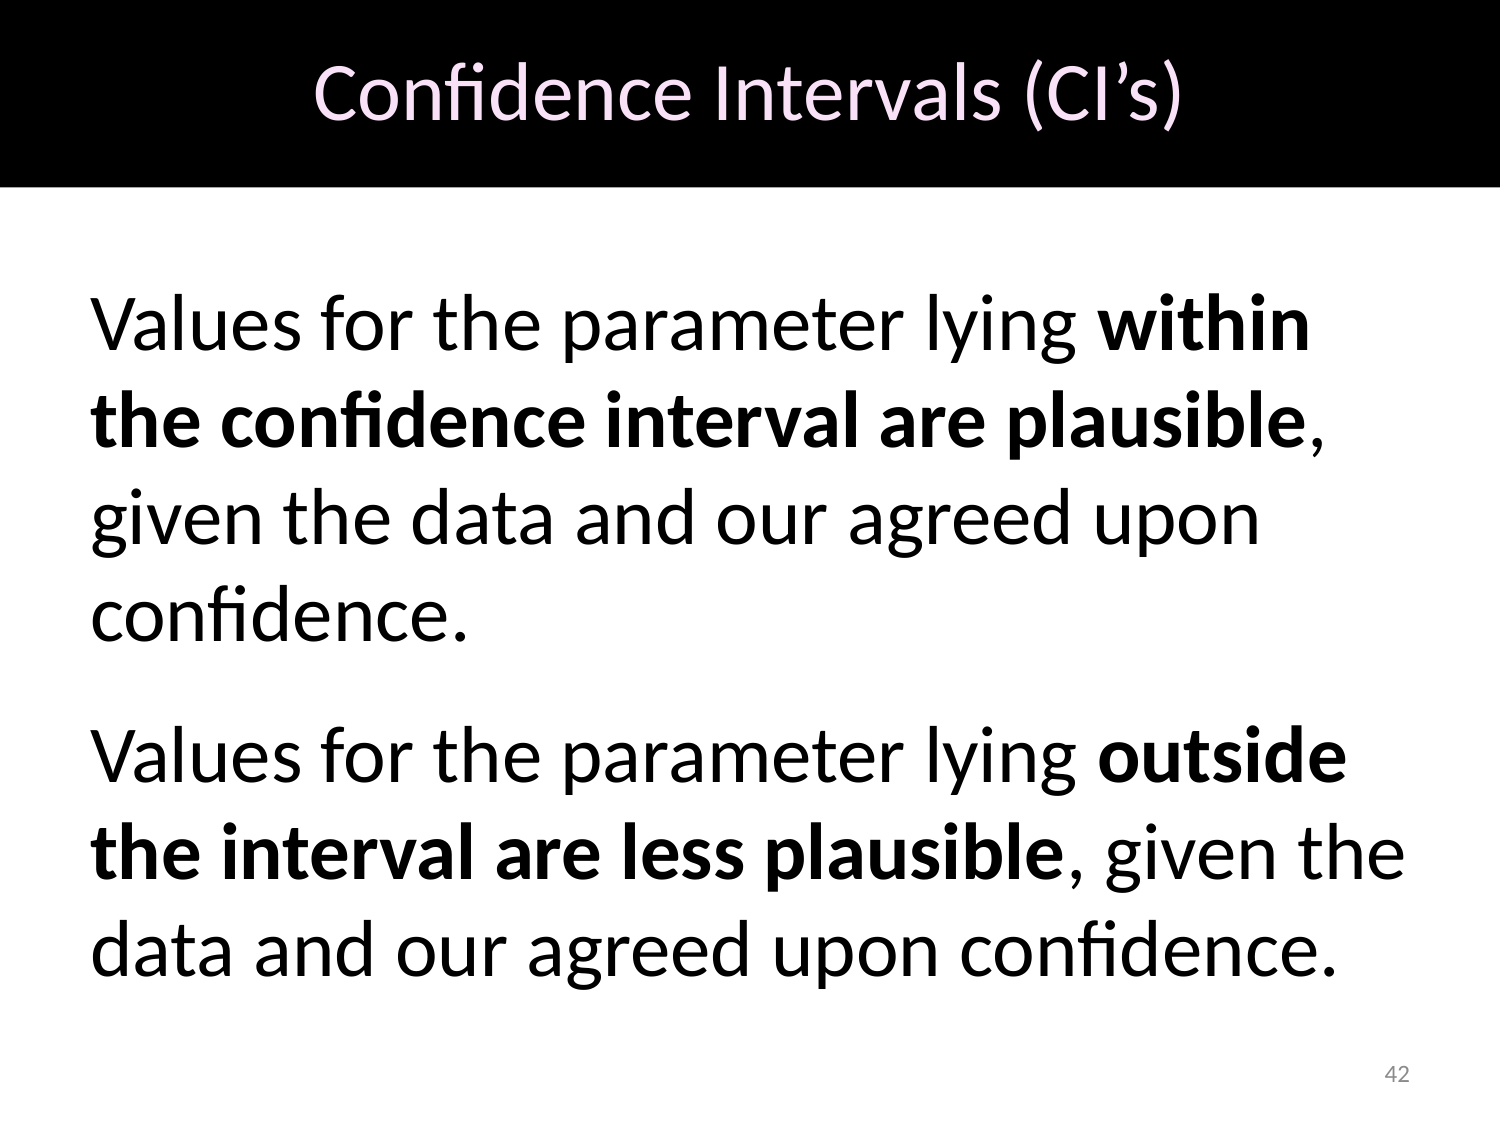

# Confidence Intervals (CI’s)
Values for the parameter lying within the confidence interval are plausible, given the data and our agreed upon confidence.

Values for the parameter lying outside the interval are less plausible, given the data and our agreed upon confidence.
42